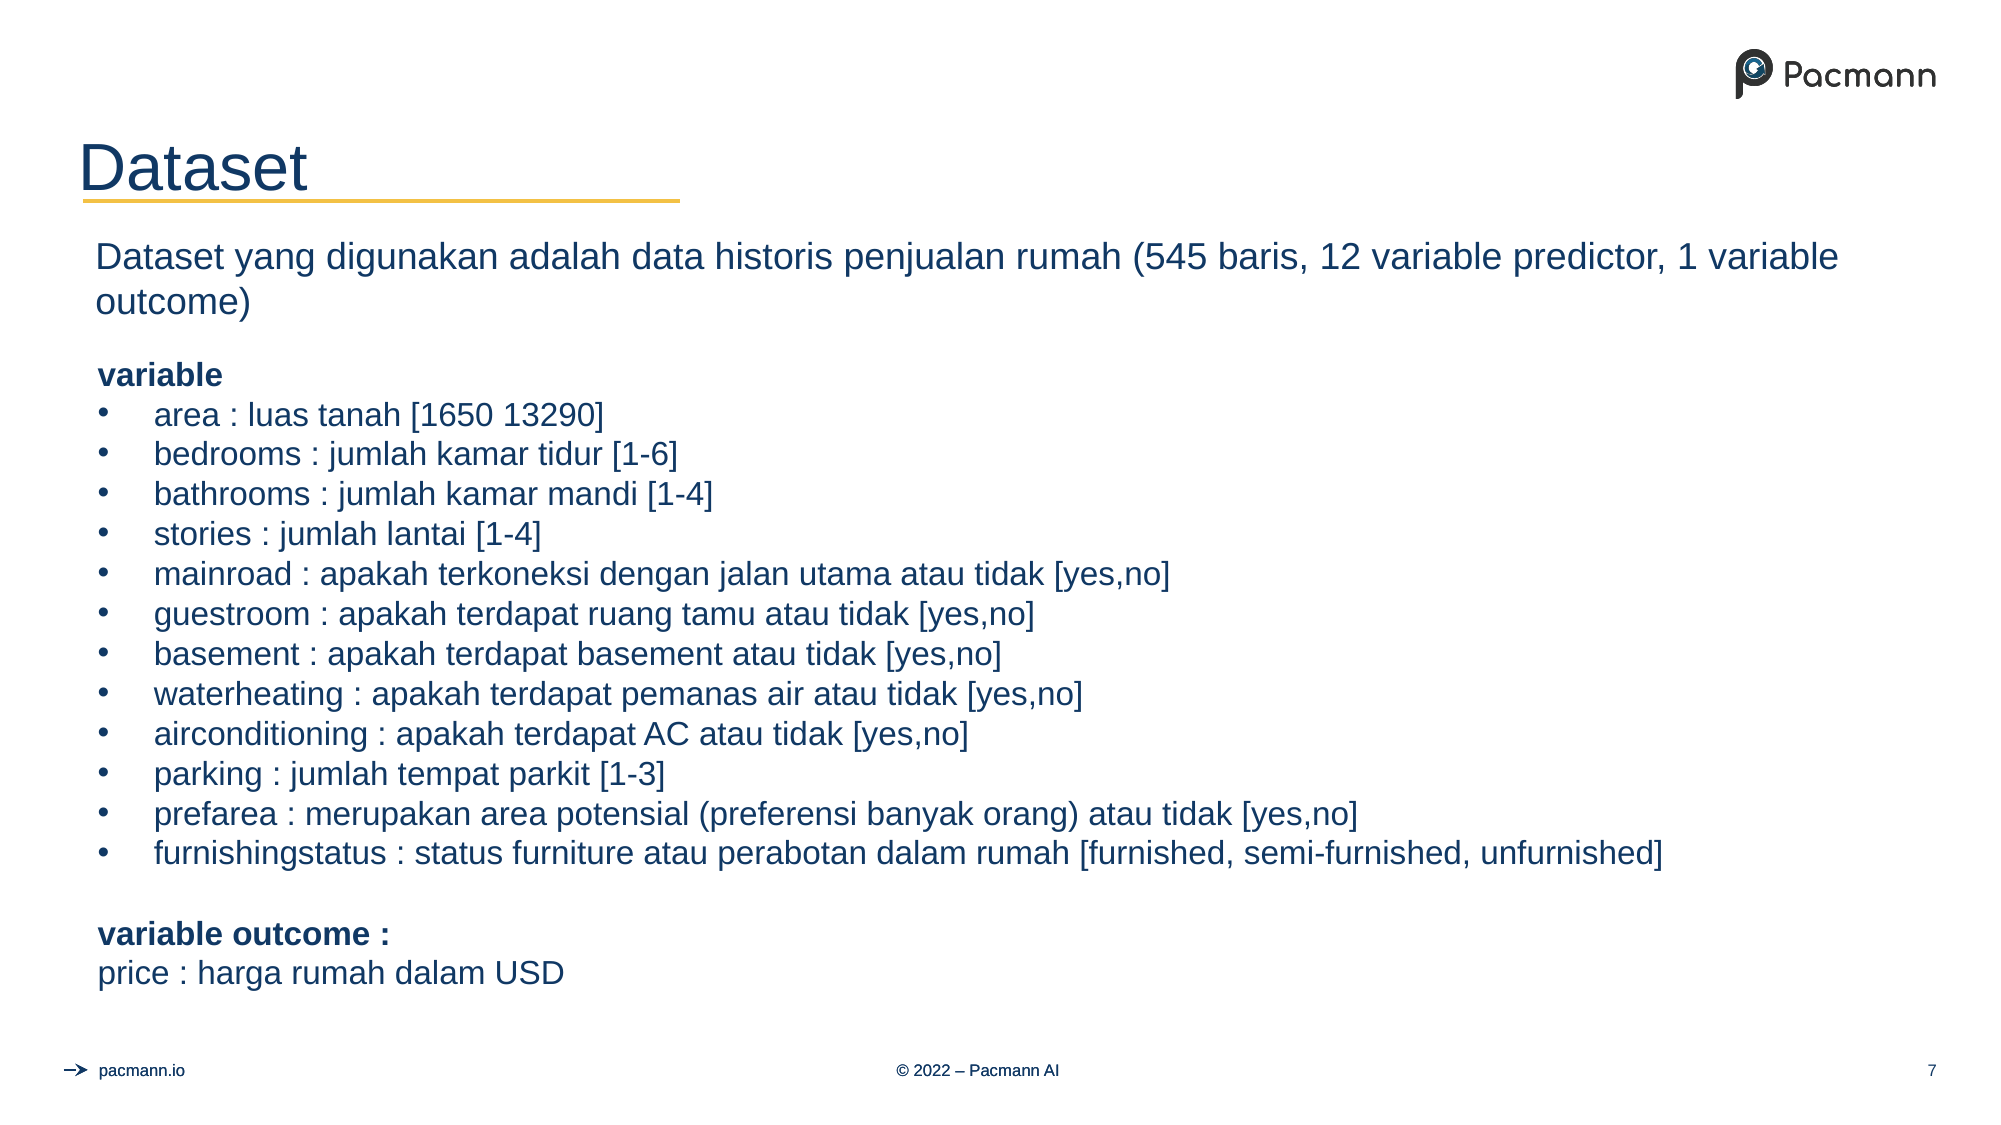

# Dataset
Dataset yang digunakan adalah data historis penjualan rumah (545 baris, 12 variable predictor, 1 variable outcome)
variable
area : luas tanah [1650 13290]
bedrooms : jumlah kamar tidur [1-6]
bathrooms : jumlah kamar mandi [1-4]
stories : jumlah lantai [1-4]
mainroad : apakah terkoneksi dengan jalan utama atau tidak [yes,no]
guestroom : apakah terdapat ruang tamu atau tidak [yes,no]
basement : apakah terdapat basement atau tidak [yes,no]
waterheating : apakah terdapat pemanas air atau tidak [yes,no]
airconditioning : apakah terdapat AC atau tidak [yes,no]
parking : jumlah tempat parkit [1-3]
prefarea : merupakan area potensial (preferensi banyak orang) atau tidak [yes,no]
furnishingstatus : status furniture atau perabotan dalam rumah [furnished, semi-furnished, unfurnished]

variable outcome :
price : harga rumah dalam USD